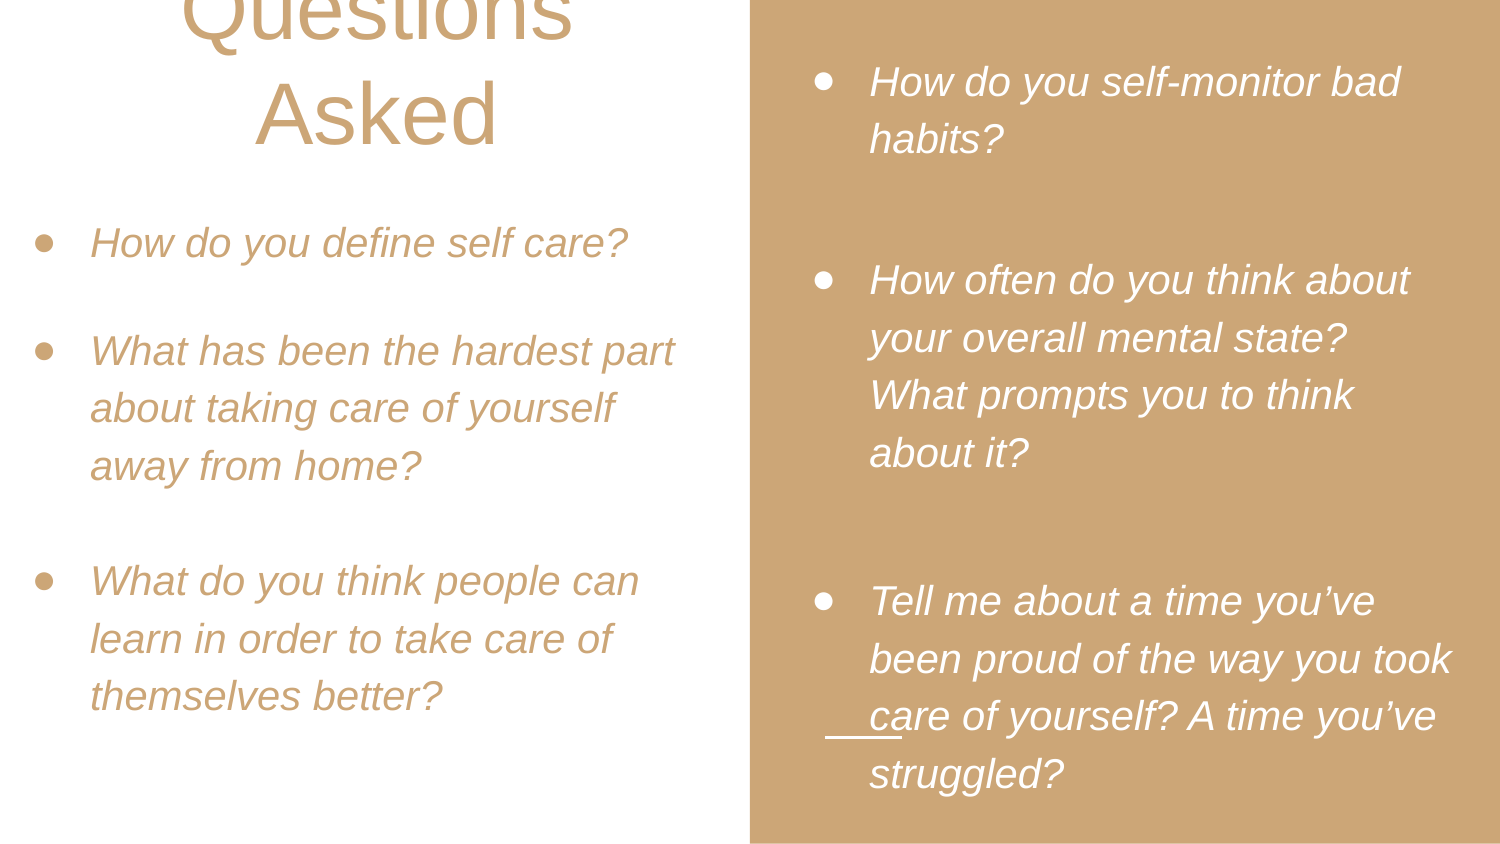

# Questions Asked
How do you self-monitor bad habits?
How often do you think about your overall mental state? What prompts you to think about it?
Tell me about a time you’ve been proud of the way you took care of yourself? A time you’ve struggled?
How do you define self care?
What has been the hardest part about taking care of yourself away from home?
What do you think people can learn in order to take care of themselves better?